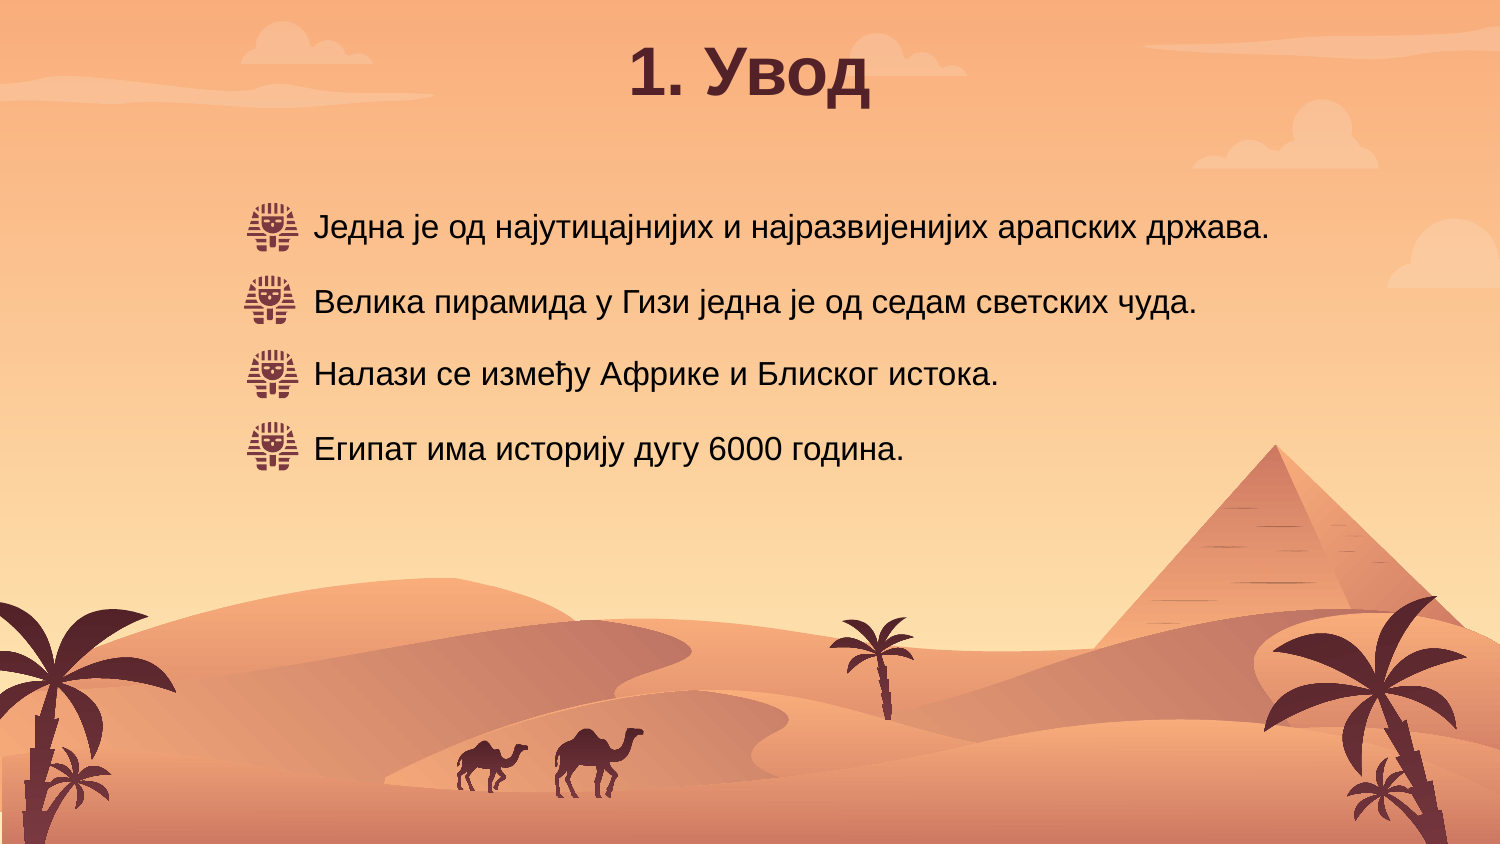

# 1. Увод

Једна је од најутицајнијих и најразвијенијих арапских држава.

Велика пирамида у Гизи једна је од седам светских чуда.

Налази се између Африке и Блиског истока.
Египат има историју дугу 6000 година.